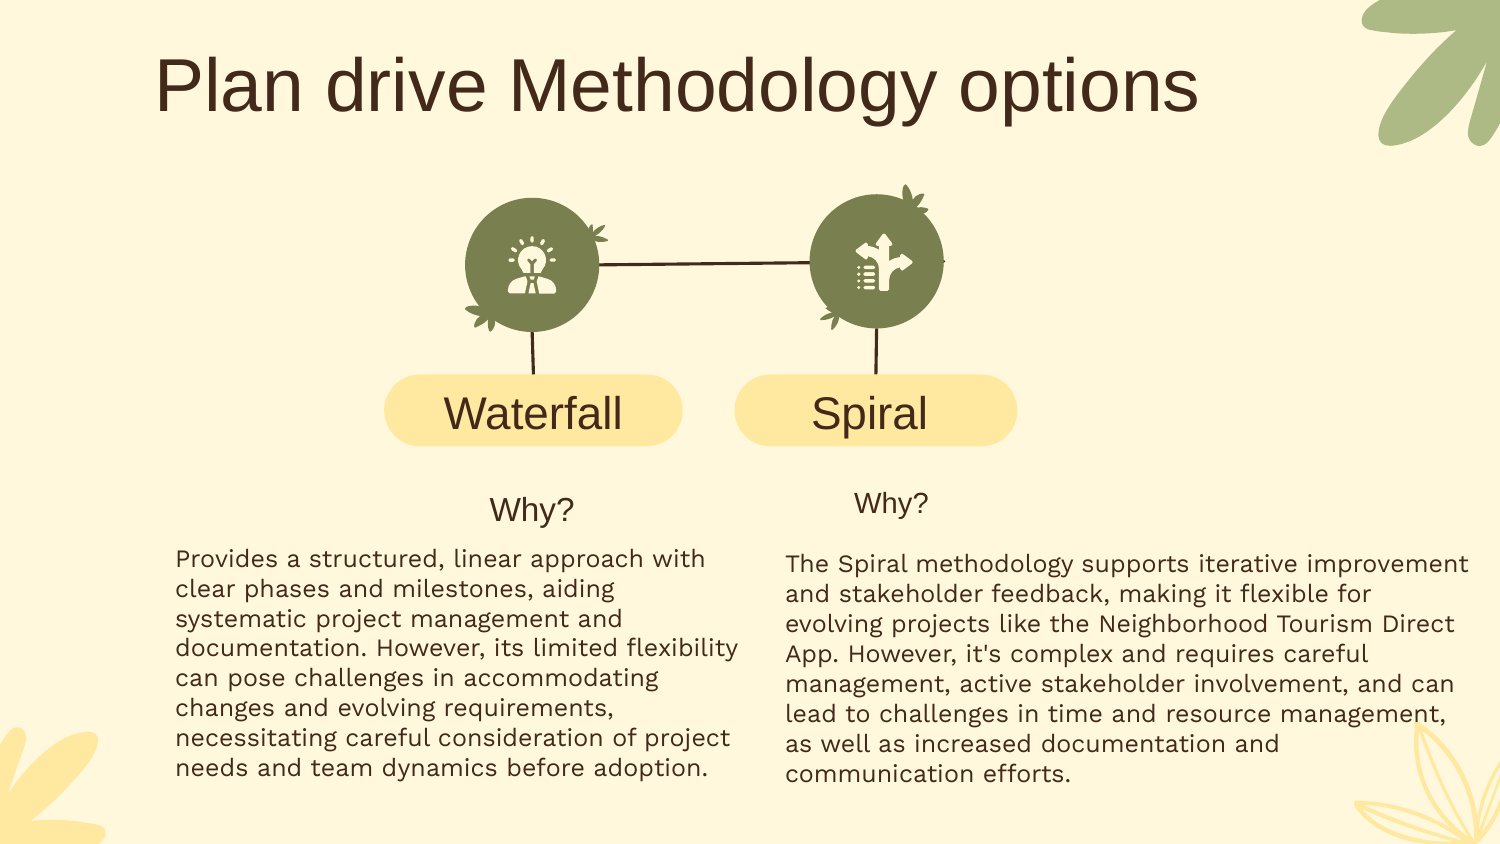

# Plan drive Methodology options

Waterfall
Spiral
Why?
Why?
The Spiral methodology supports iterative improvement and stakeholder feedback, making it flexible for evolving projects like the Neighborhood Tourism Direct App. However, it's complex and requires careful management, active stakeholder involvement, and can lead to challenges in time and resource management, as well as increased documentation and communication efforts.
Provides a structured, linear approach with clear phases and milestones, aiding systematic project management and documentation. However, its limited flexibility can pose challenges in accommodating changes and evolving requirements, necessitating careful consideration of project needs and team dynamics before adoption.